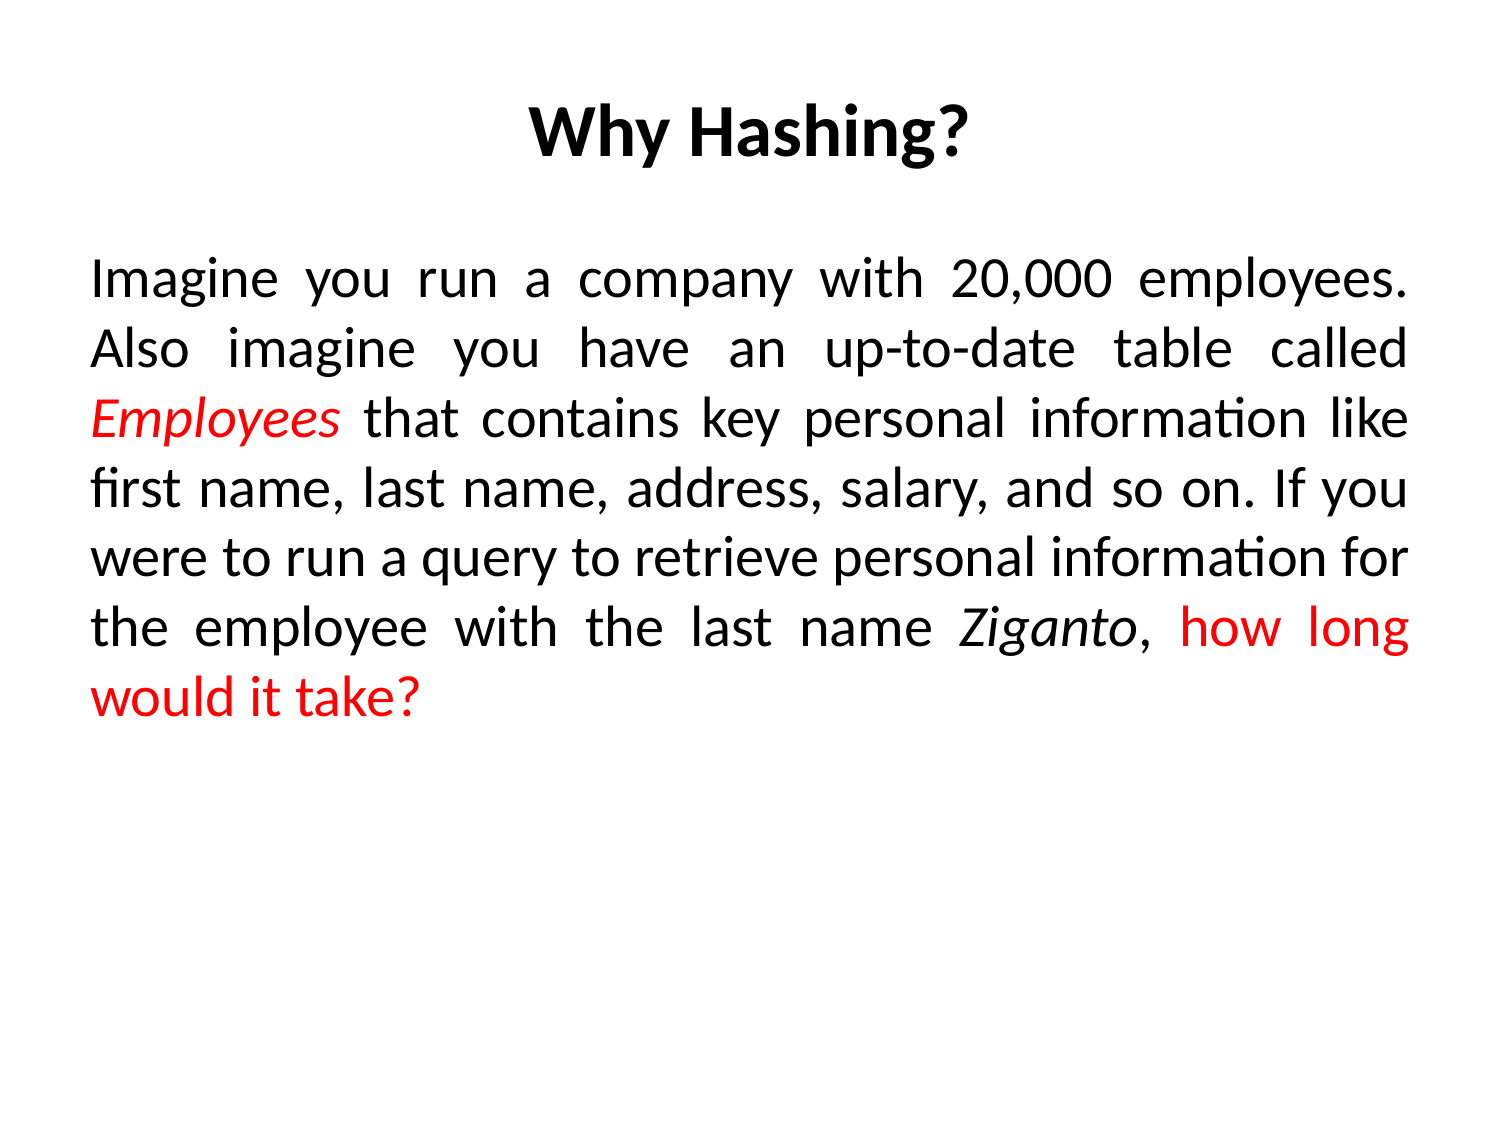

# Why Hashing?
Imagine you run a company with 20,000 employees. Also imagine you have an up-to-date table called Employees that contains key personal information like first name, last name, address, salary, and so on. If you were to run a query to retrieve personal information for the employee with the last name Ziganto, how long would it take?

11